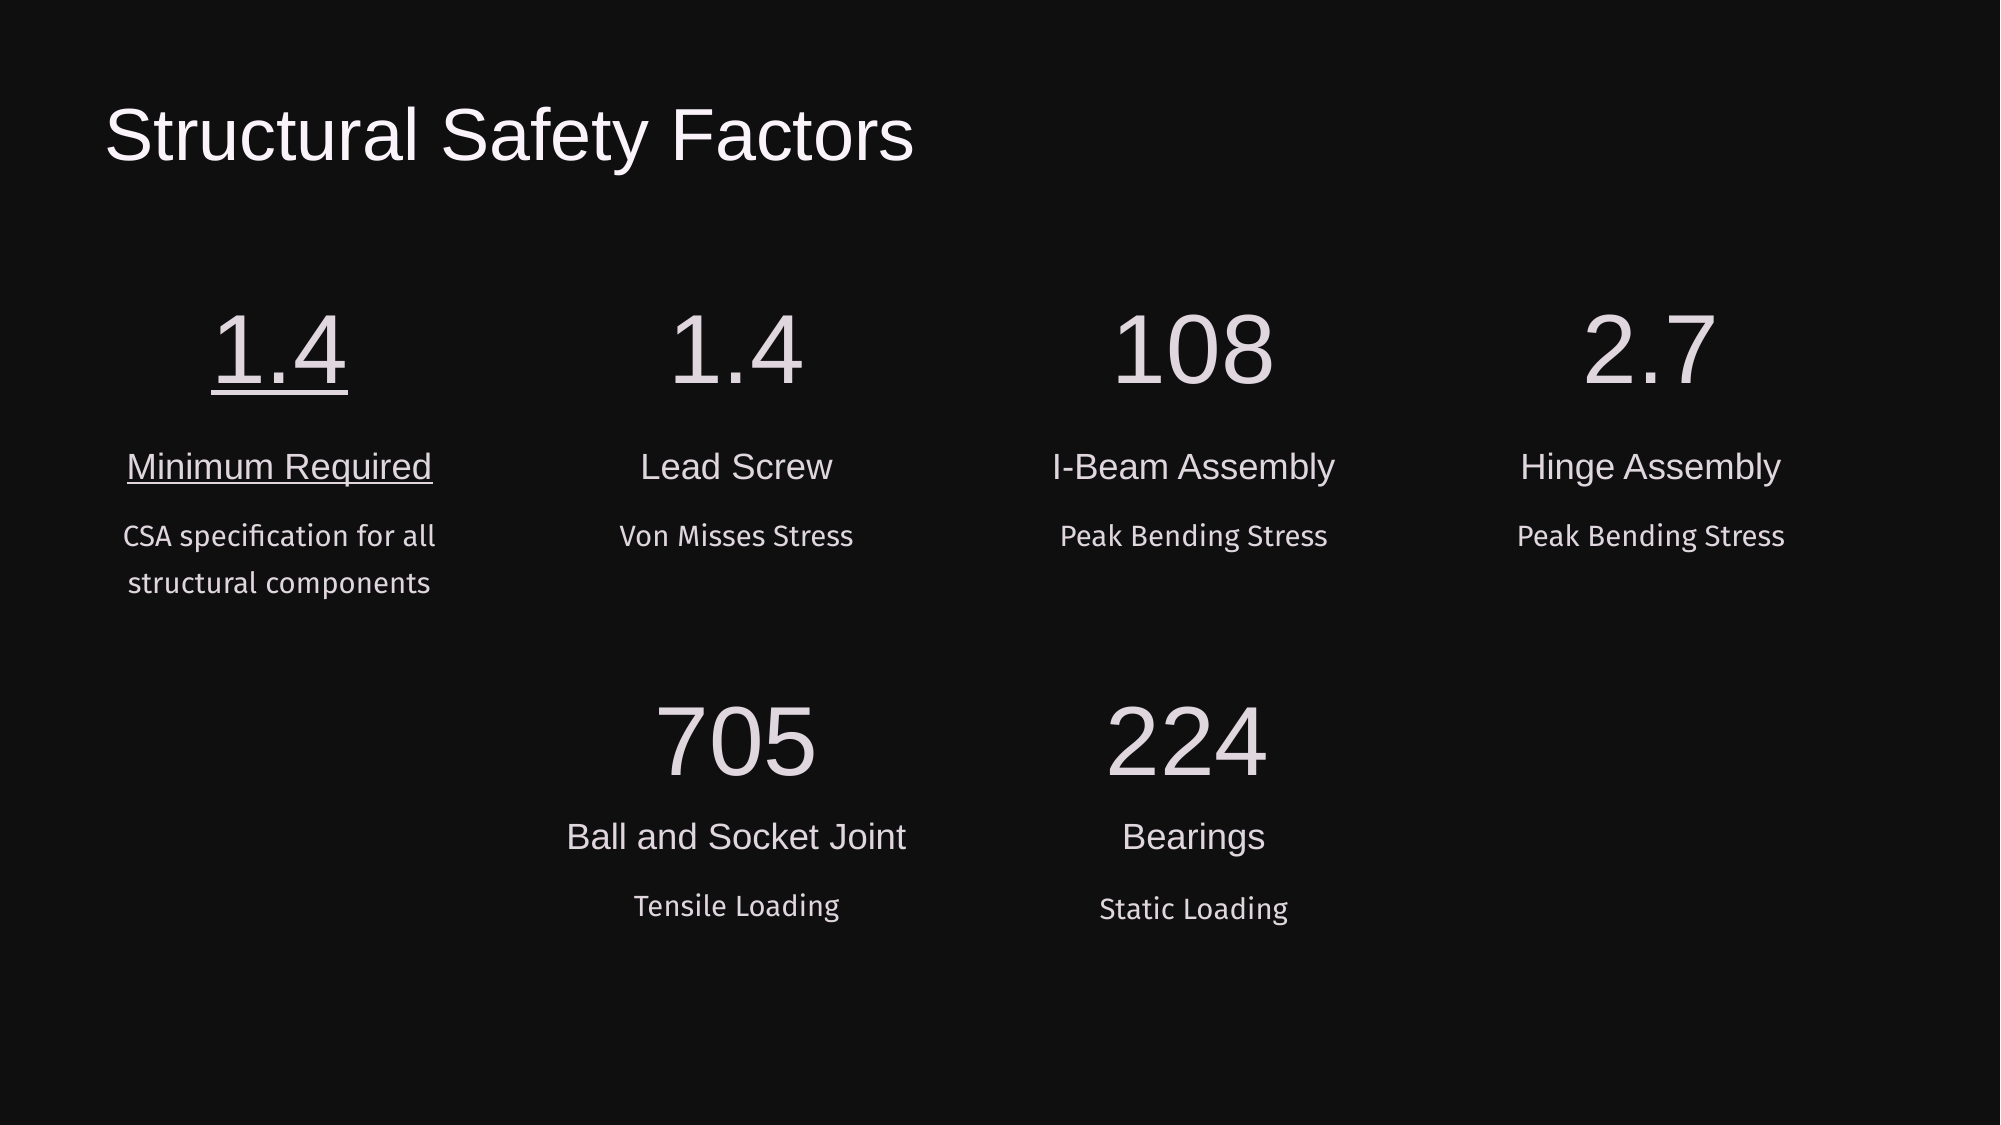

Structural Safety Factors
1.4
1.4
108
2.7
Minimum Required
Lead Screw
I-Beam Assembly
Hinge Assembly
CSA specification for all structural components
Von Misses Stress
Peak Bending Stress
Peak Bending Stress

705
224

Ball and Socket Joint
Bearings
Tensile Loading
Static Loading